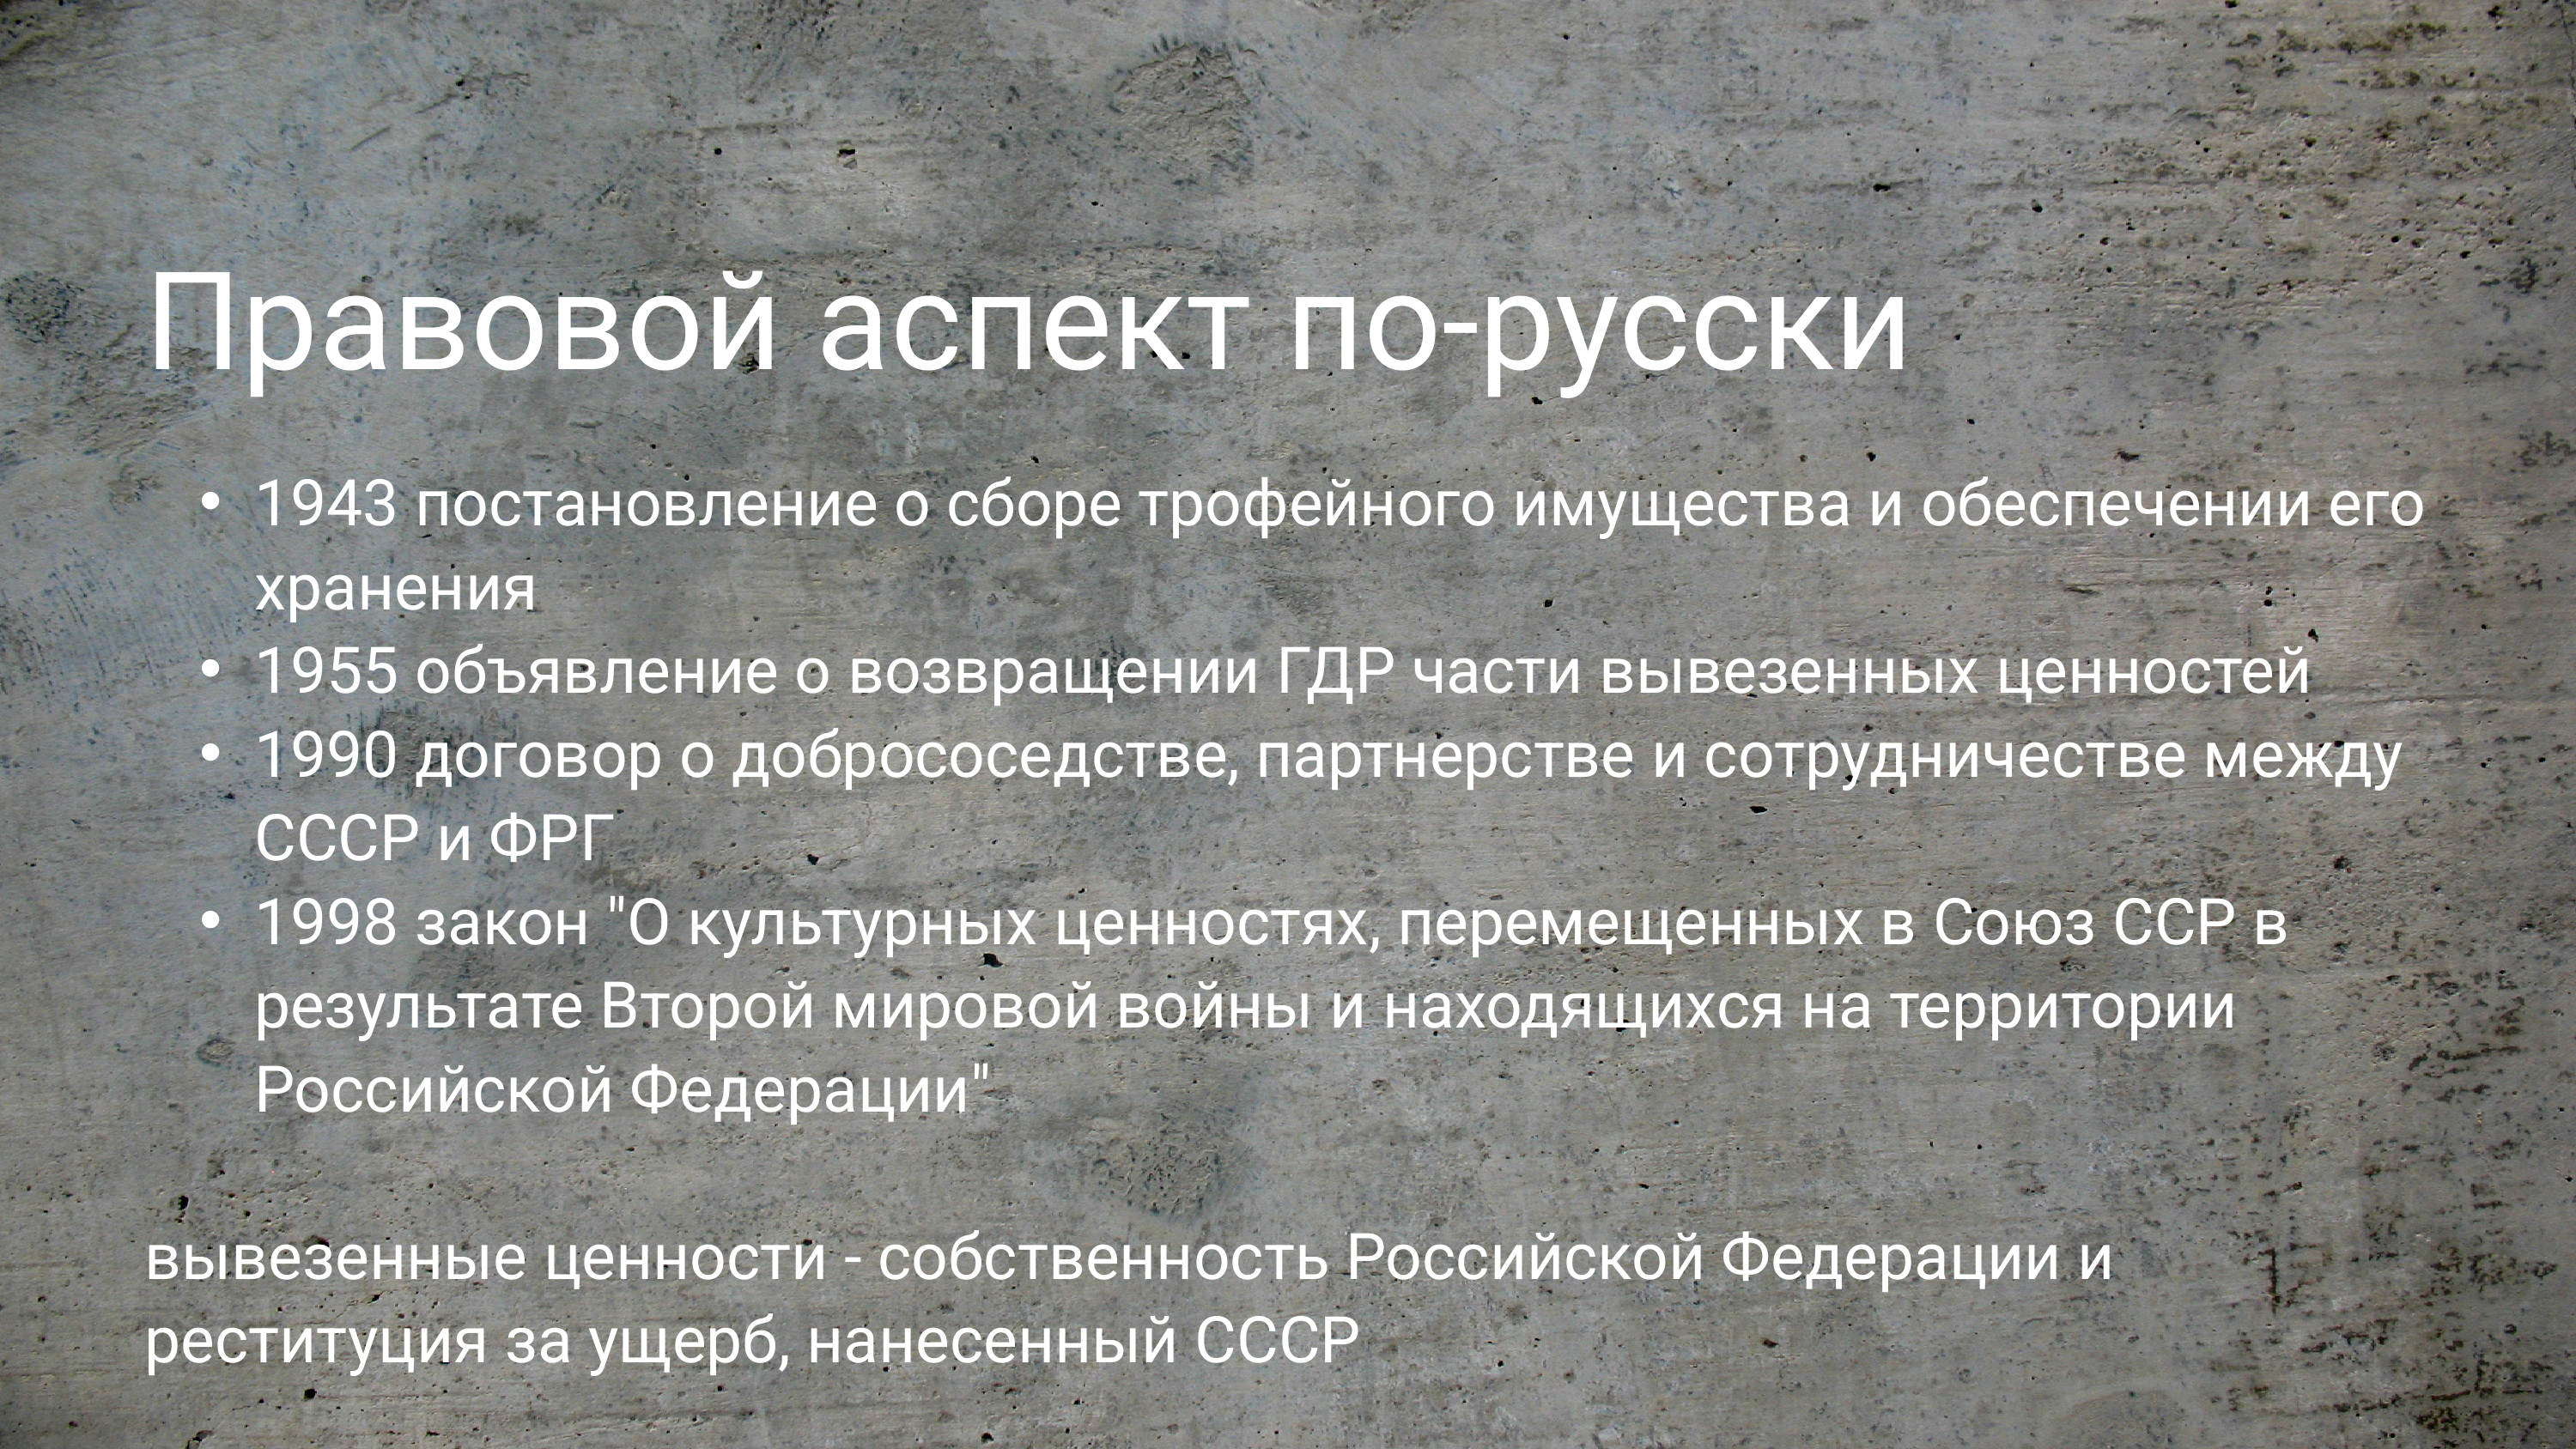

Правовой аспект по-русски
1943 постановление о сборе трофейного имущества и обеспечении его хранения
1955 объявление о возвращении ГДР части вывезенных ценностей
1990 договор о добрососедстве, партнерстве и сотрудничестве между СССР и ФРГ
1998 закон "О культурных ценностях, перемещенных в Союз ССР в результате Второй мировой войны и находящихся на территории Российской Федерации"

вывезенные ценности - собственность Российской Федерации и реституция за ущерб, нанесенный СССР